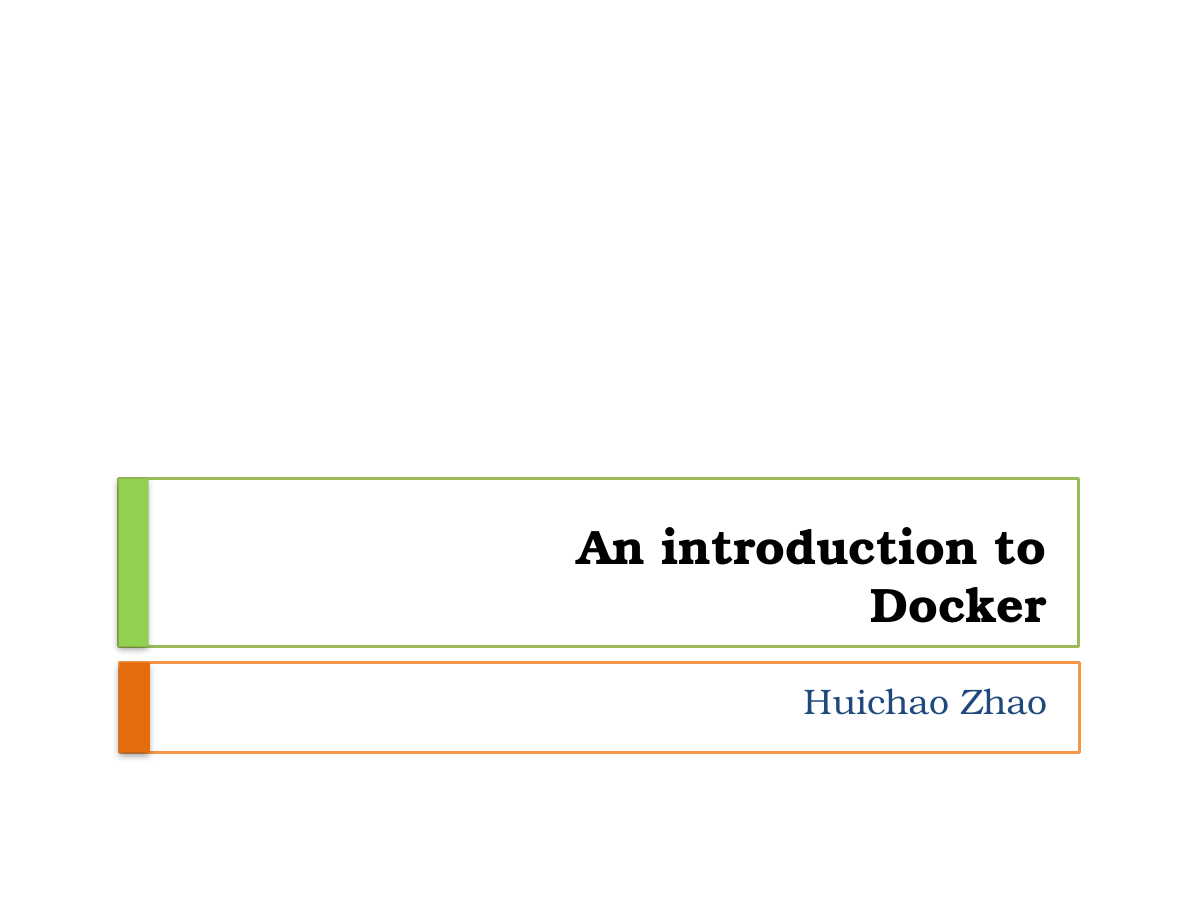

# An introduction to Docker
Huichao Zhao